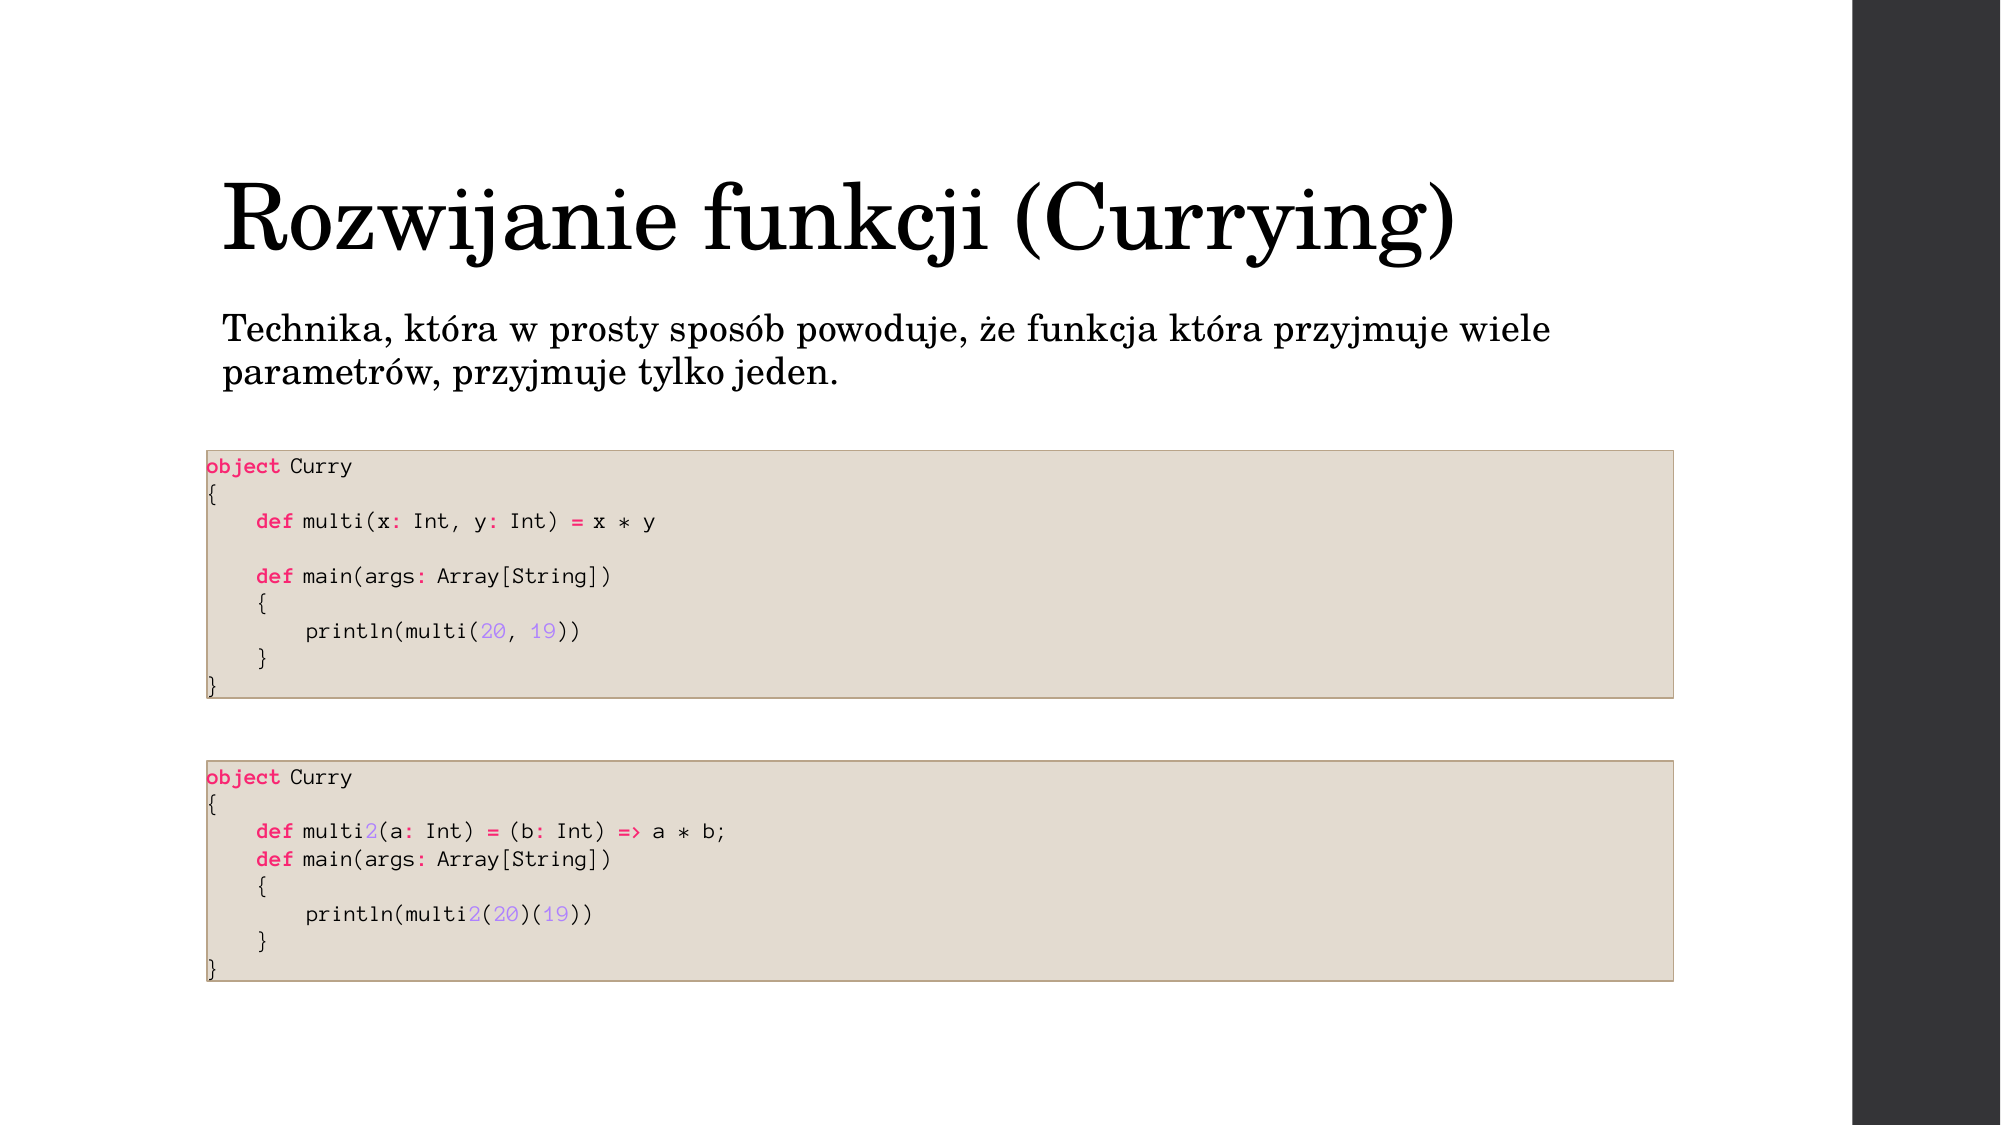

# Rozwijanie funkcji (Currying)
Technika, która w prosty sposób powoduje, że funkcja która przyjmuje wiele parametrów, przyjmuje tylko jeden.

object Curry
{
    def multi(x: Int, y: Int) = x * y

    def main(args: Array[String])
    {
        println(multi(20, 19))
    }
}
object Curry
{
    def multi2(a: Int) = (b: Int) => a * b;
    def main(args: Array[String])
    {
        println(multi2(20)(19))
    }
}